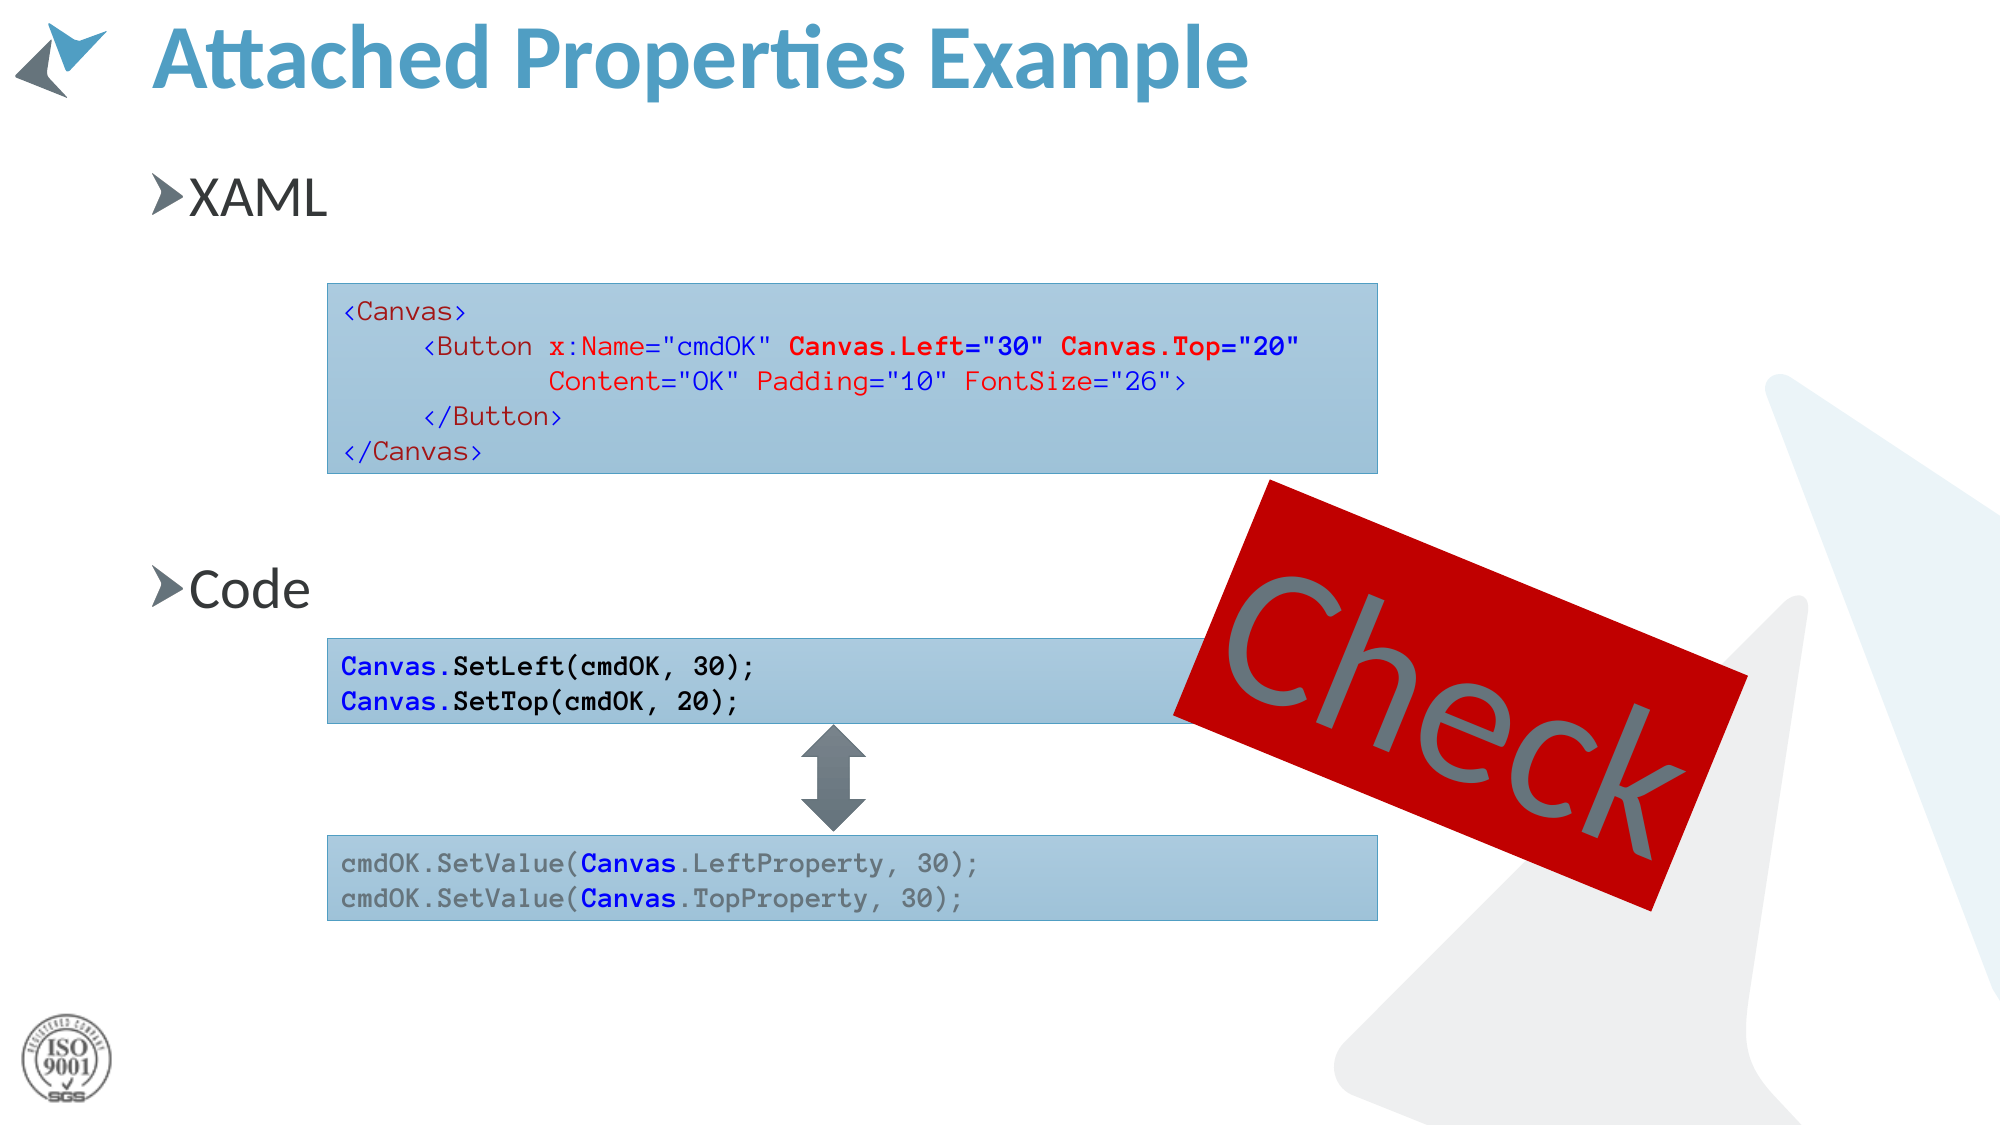

# Attached Properties Example
XAML

Code

<Canvas>
     <Button x:Name="cmdOK" Canvas.Left="30" Canvas.Top="20"
             Content="OK" Padding="10" FontSize="26">
     </Button>
</Canvas>
Check
Canvas.SetLeft(cmdOK, 30);
Canvas.SetTop(cmdOK, 20);

cmdOK.SetValue(Canvas.LeftProperty, 30);
cmdOK.SetValue(Canvas.TopProperty, 30);